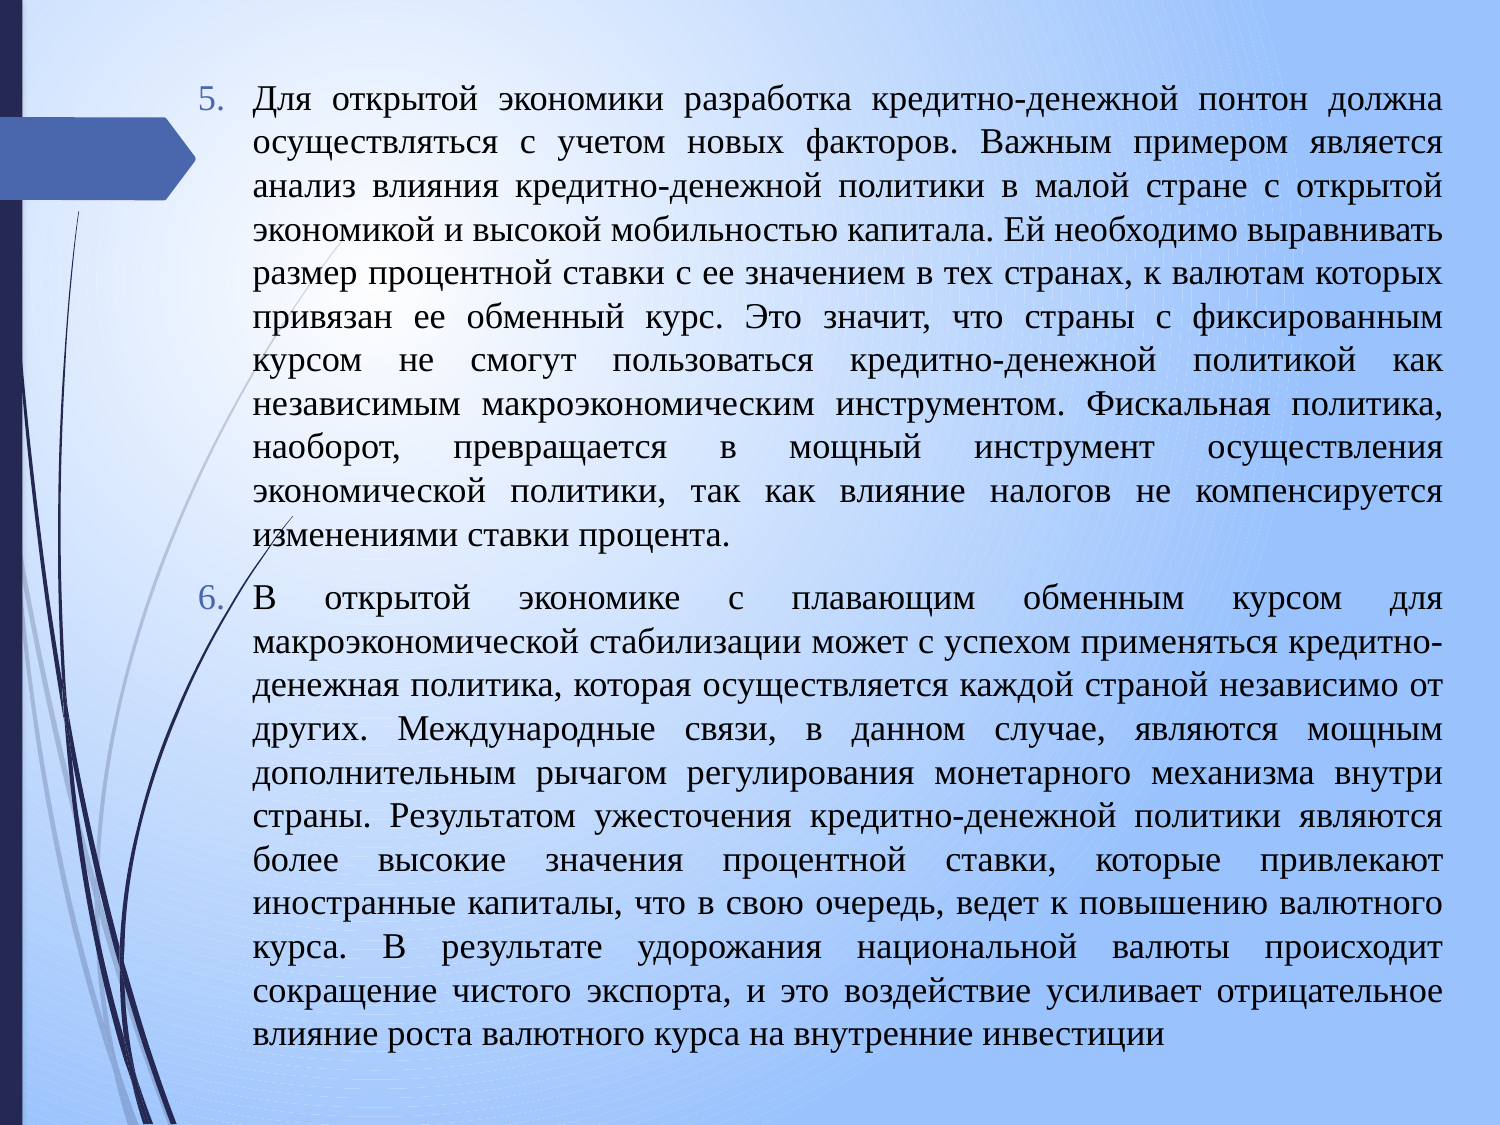

Для открытой экономики разработка кредитно-денежной понтон должна осуществляться с учетом новых факторов. Важным примером является анализ влияния кредитно-денежной политики в малой стране с открытой экономикой и высокой мобильностью капитала. Ей необходимо выравнивать размер процентной ставки с ее значением в тех странах, к валютам которых привязан ее обменный курс. Это значит, что страны с фиксированным курсом не смогут пользоваться кредитно-денежной политикой как независимым макроэкономи­ческим инструментом. Фискальная политика, наоборот, пре­вращается в мощный инструмент осуществления экономической политики, так как влияние налогов не компенсируется изменениями ставки процента.
В открытой экономике с плавающим обменным курсом для макроэкономической стабилизации может с успехом применяться кредитно-денежная политика, которая осуществляется каждой страной независимо от других. Международные связи, в данном случае, являются мощным дополнительным рычагом регулирования монетарного механизма внутри страны. Результатом ужесточения кредитно-денежной политики являются более высокие значения процентной ставки, которые привлекают иностранные капиталы, что в свою очередь, ведет к повышению валютного курса. В результате удорожания национальной валюты происходит сокращение чистого экспорта, и это воздействие усиливает отрицательное влияние роста валютного курса на внутренние инвестиции